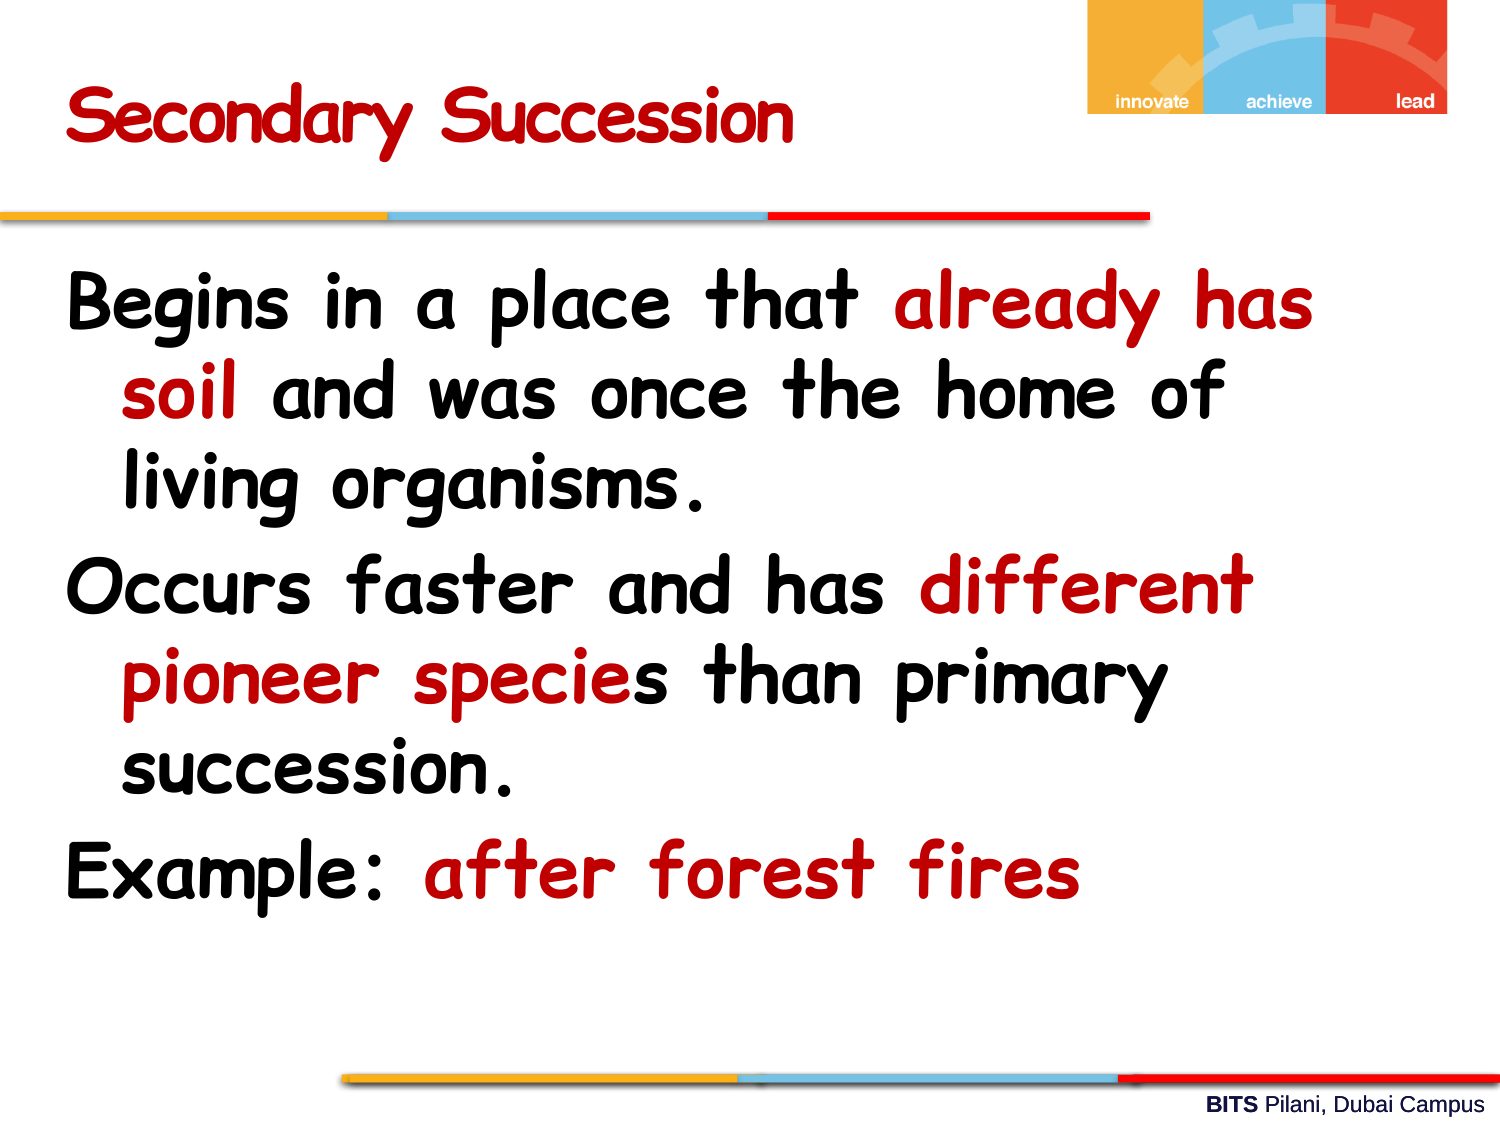

Secondary Succession
Begins in a place that already has soil and was once the home of living organisms.
Occurs faster and has different pioneer species than primary succession.
Example: after forest fires